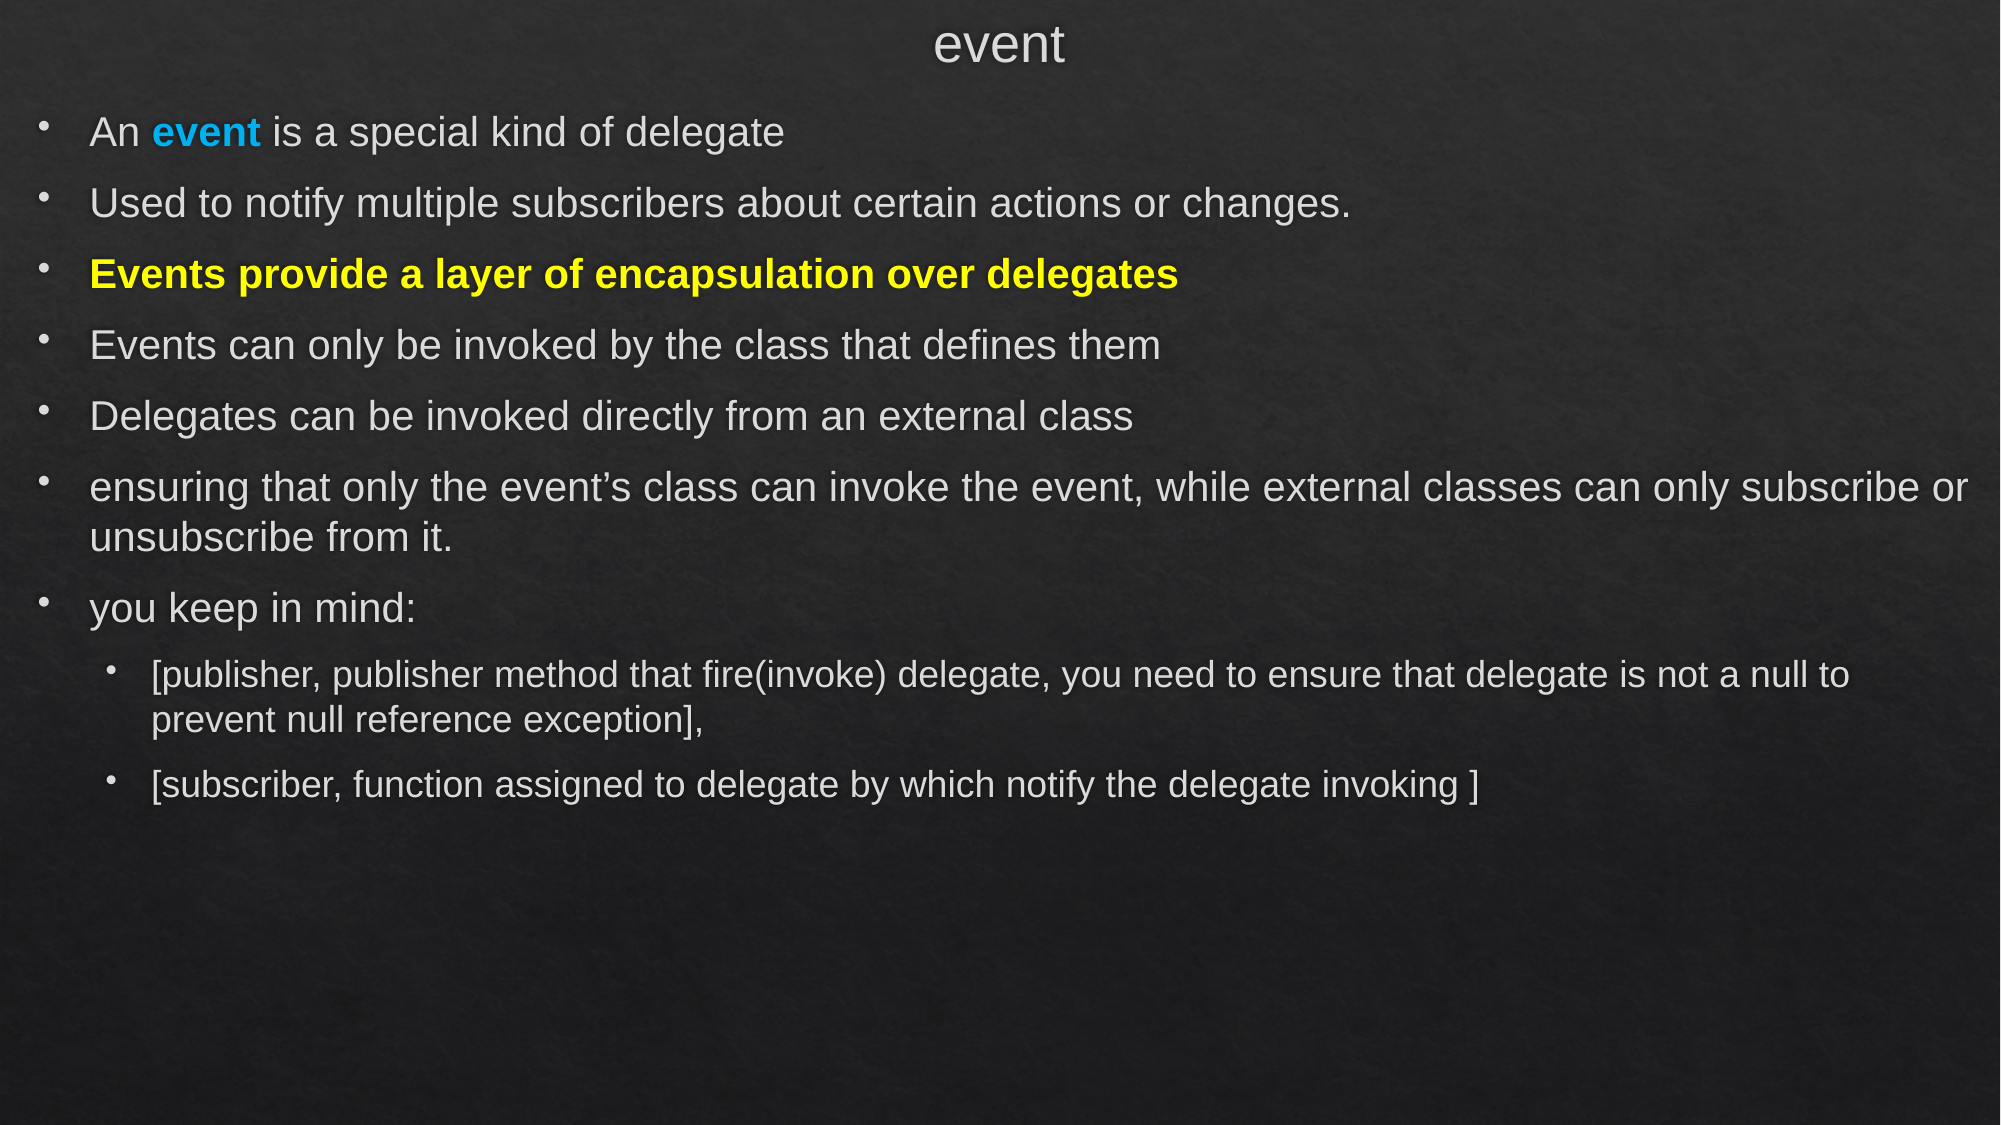

# event
An event is a special kind of delegate
Used to notify multiple subscribers about certain actions or changes.
Events provide a layer of encapsulation over delegates
Events can only be invoked by the class that defines them
Delegates can be invoked directly from an external class
ensuring that only the event’s class can invoke the event, while external classes can only subscribe or unsubscribe from it.
you keep in mind:
[publisher, publisher method that fire(invoke) delegate, you need to ensure that delegate is not a null to prevent null reference exception],
[subscriber, function assigned to delegate by which notify the delegate invoking ]